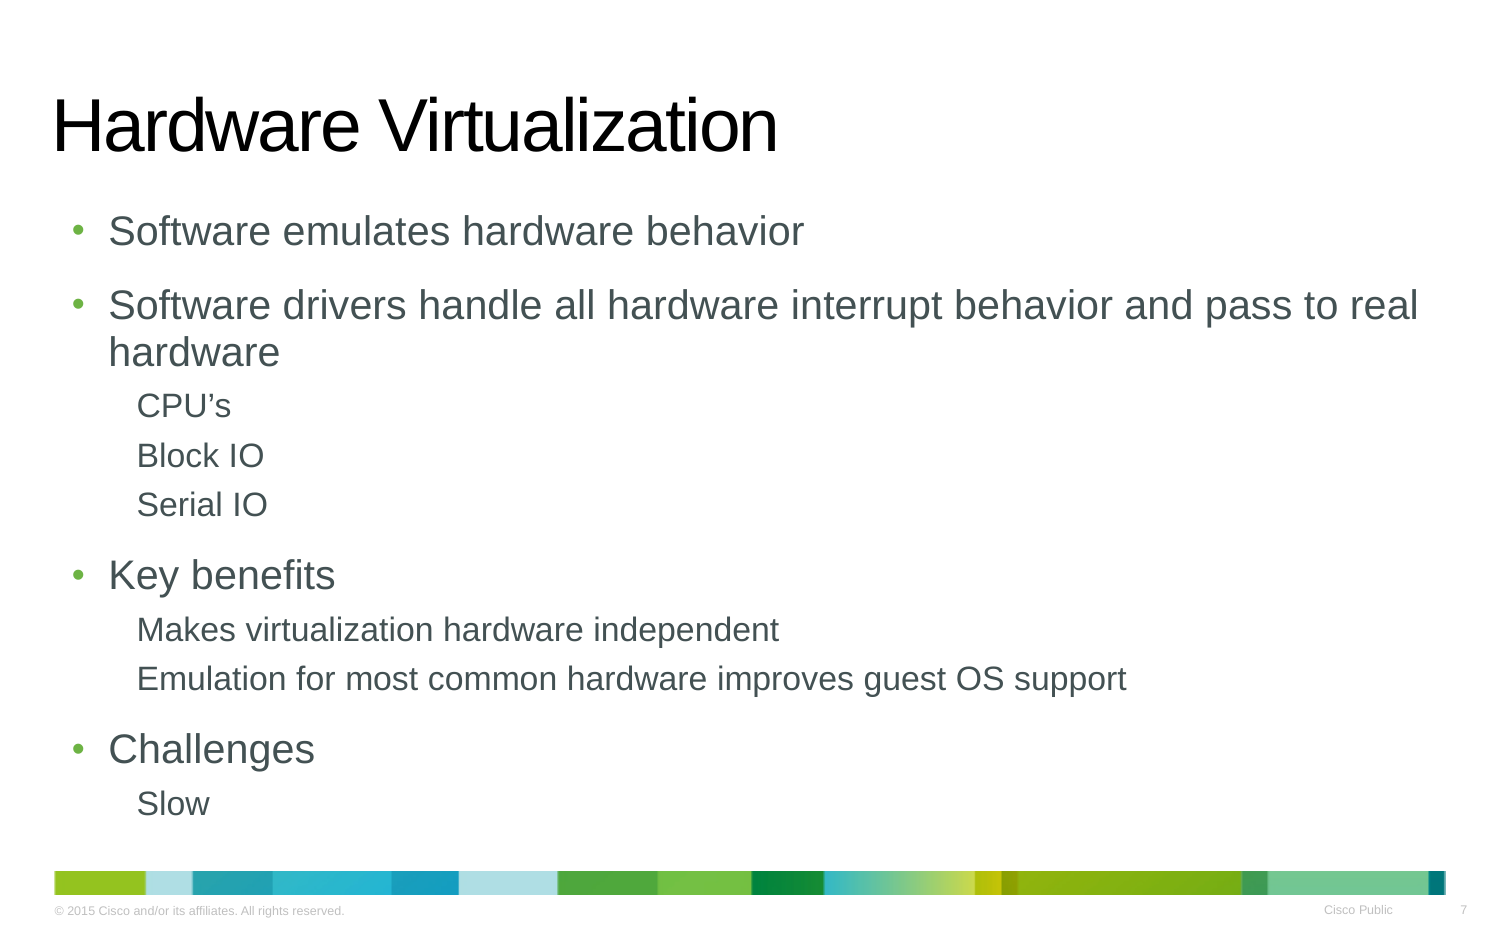

# Hardware Virtualization
Software emulates hardware behavior
Software drivers handle all hardware interrupt behavior and pass to real hardware
CPU’s
Block IO
Serial IO
Key benefits
Makes virtualization hardware independent
Emulation for most common hardware improves guest OS support
Challenges
Slow